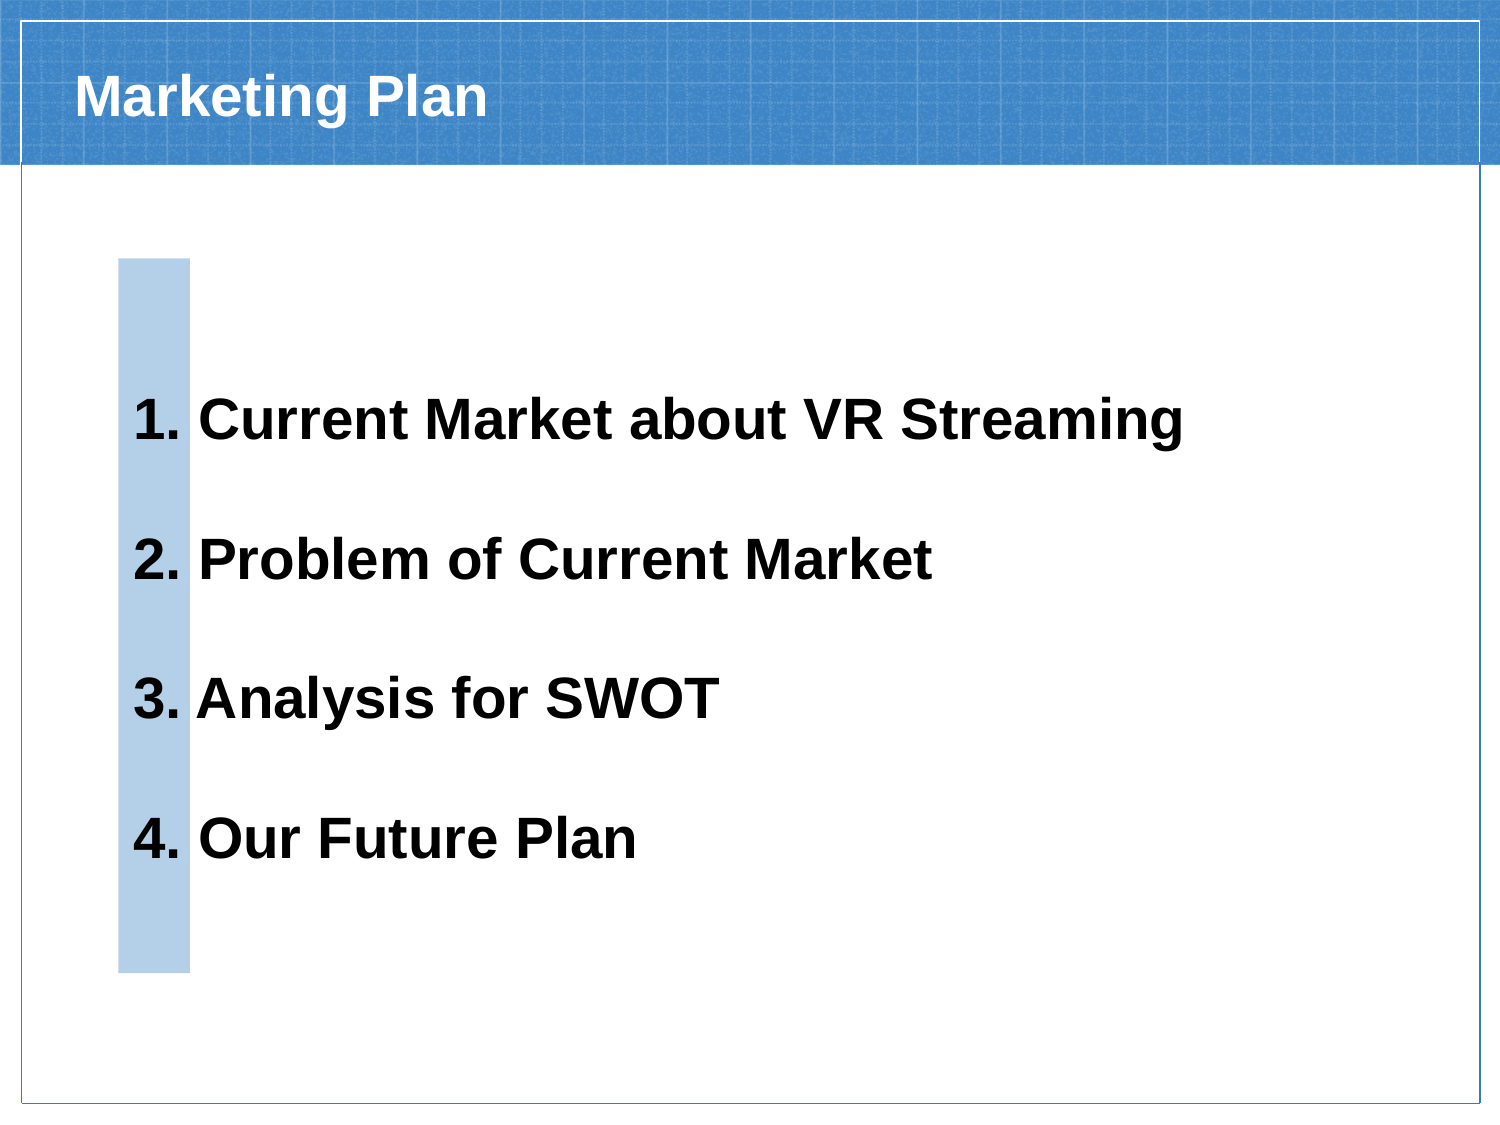

# Marketing Plan

1. Current Market about VR Streaming
2. Problem of Current Market
3. Analysis for SWOT
4. Our Future Plan